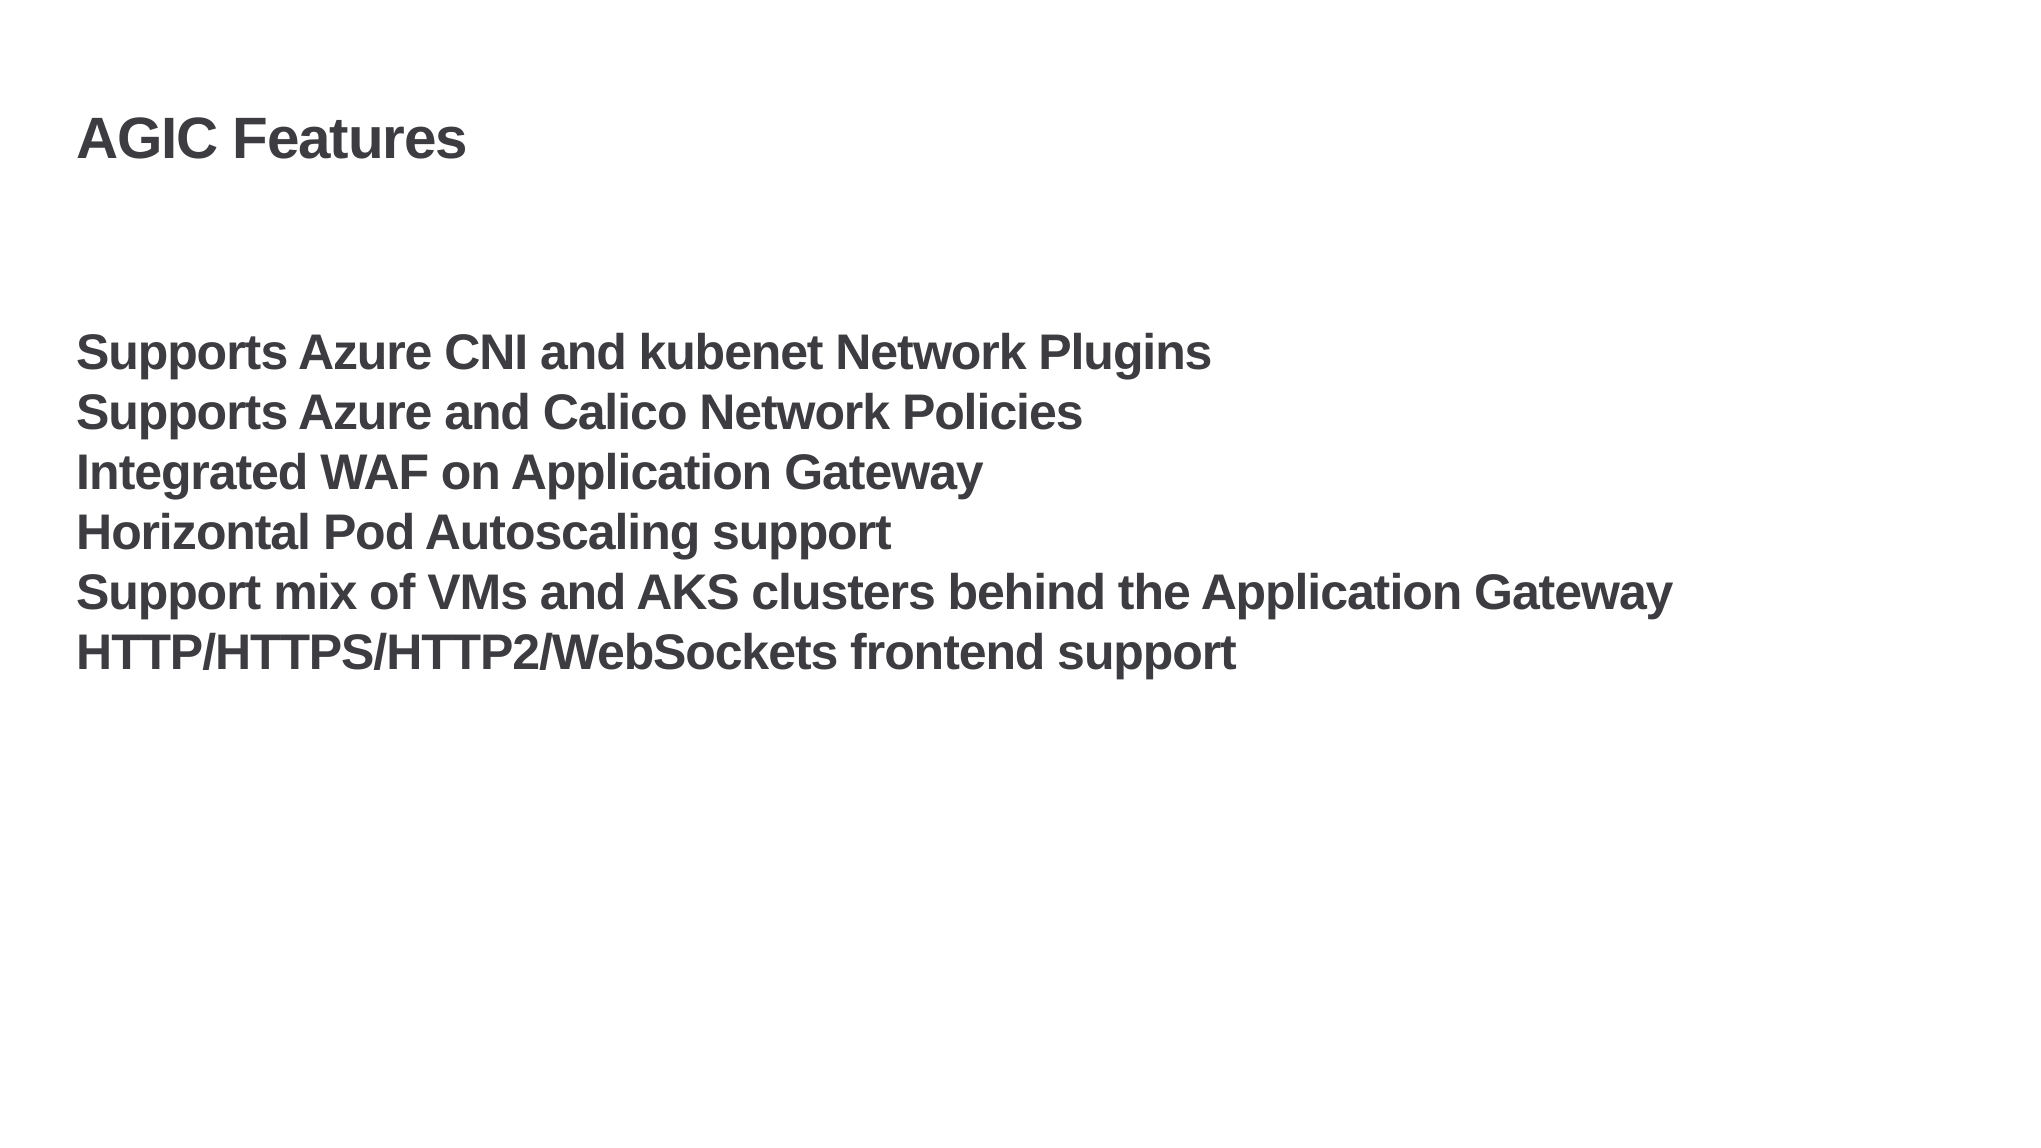

# AGIC Features
Supports Azure CNI and kubenet Network Plugins
Supports Azure and Calico Network Policies
Integrated WAF on Application Gateway
Horizontal Pod Autoscaling support
Support mix of VMs and AKS clusters behind the Application Gateway
HTTP/HTTPS/HTTP2/WebSockets frontend support